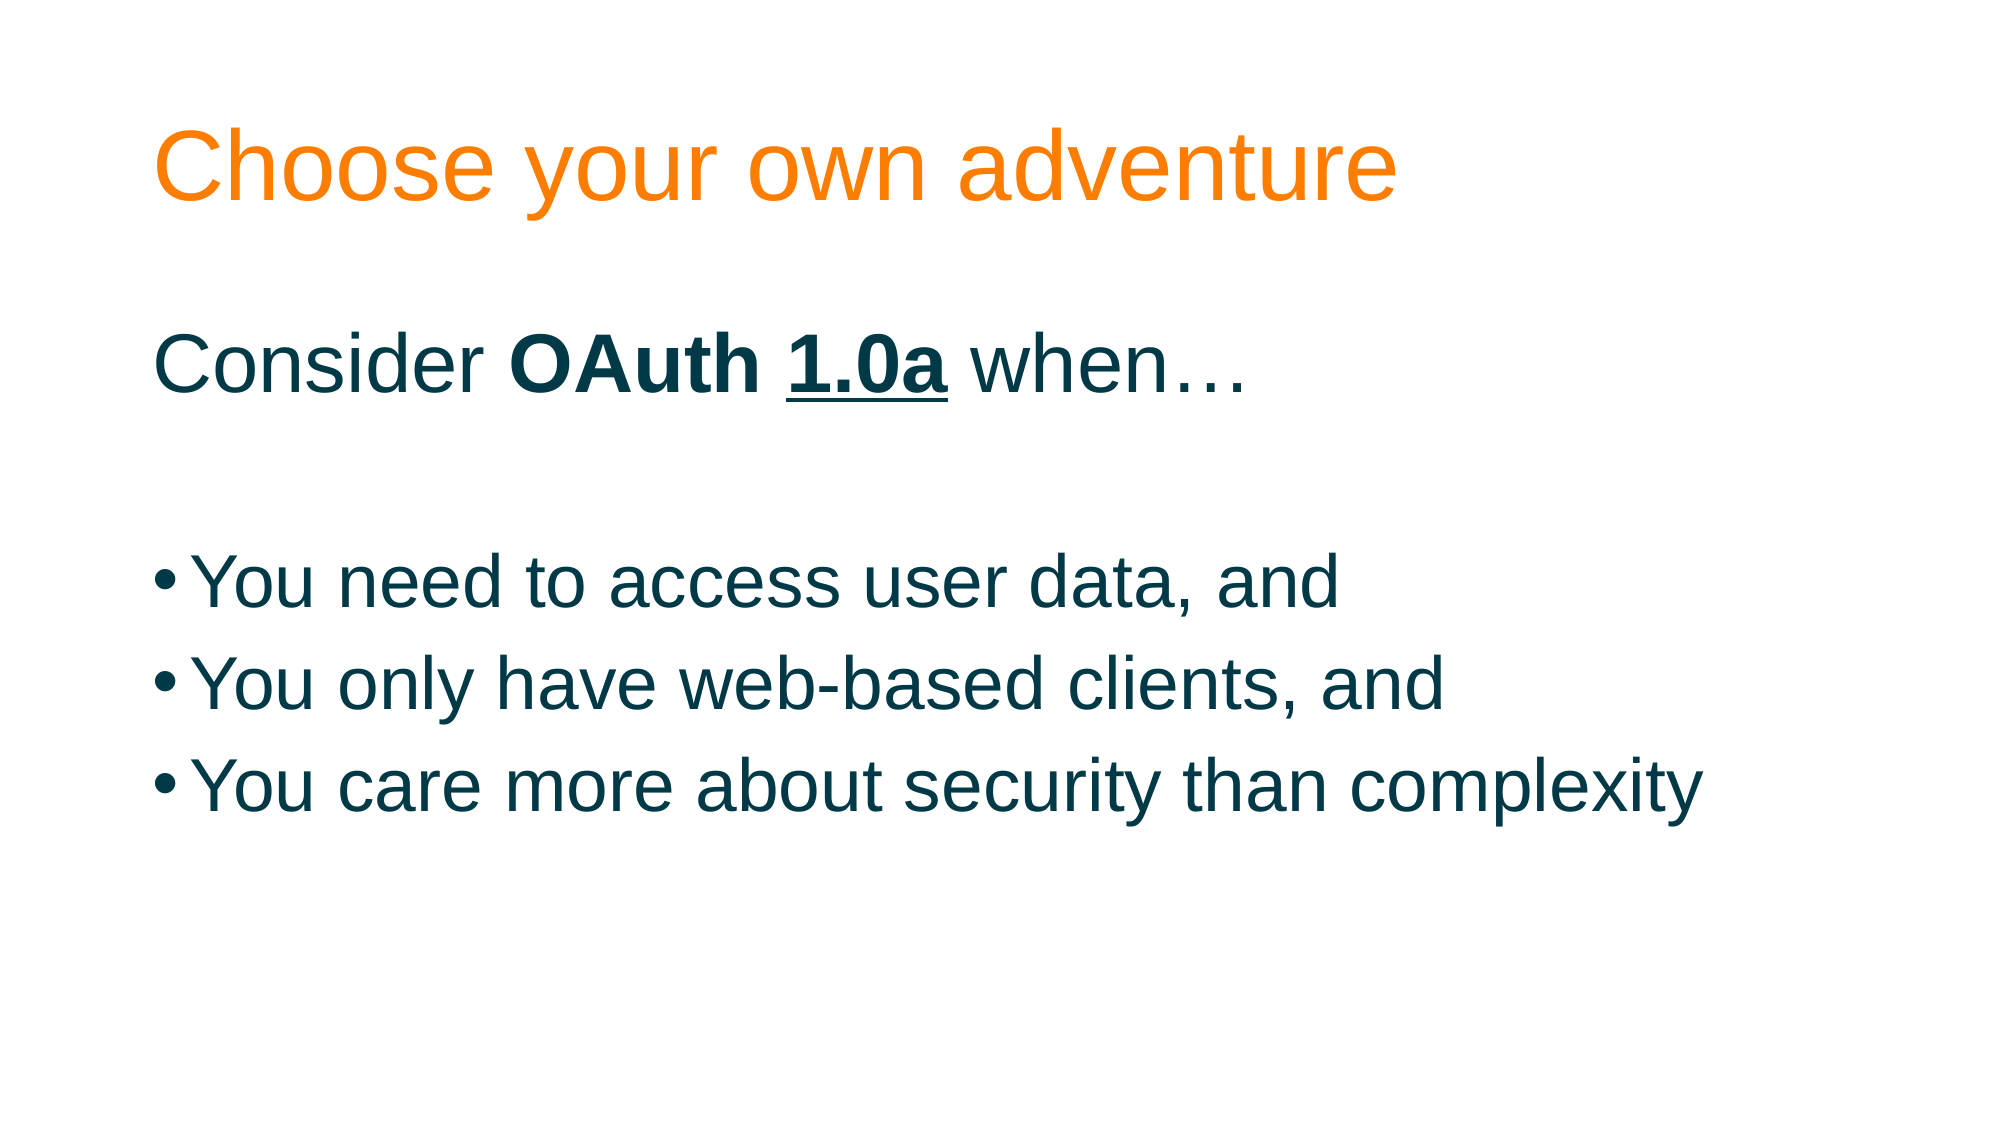

# Choose your own adventure
Consider OAuth 1.0a when…

You need to access user data, and
You only have web-based clients, and
You care more about security than complexity